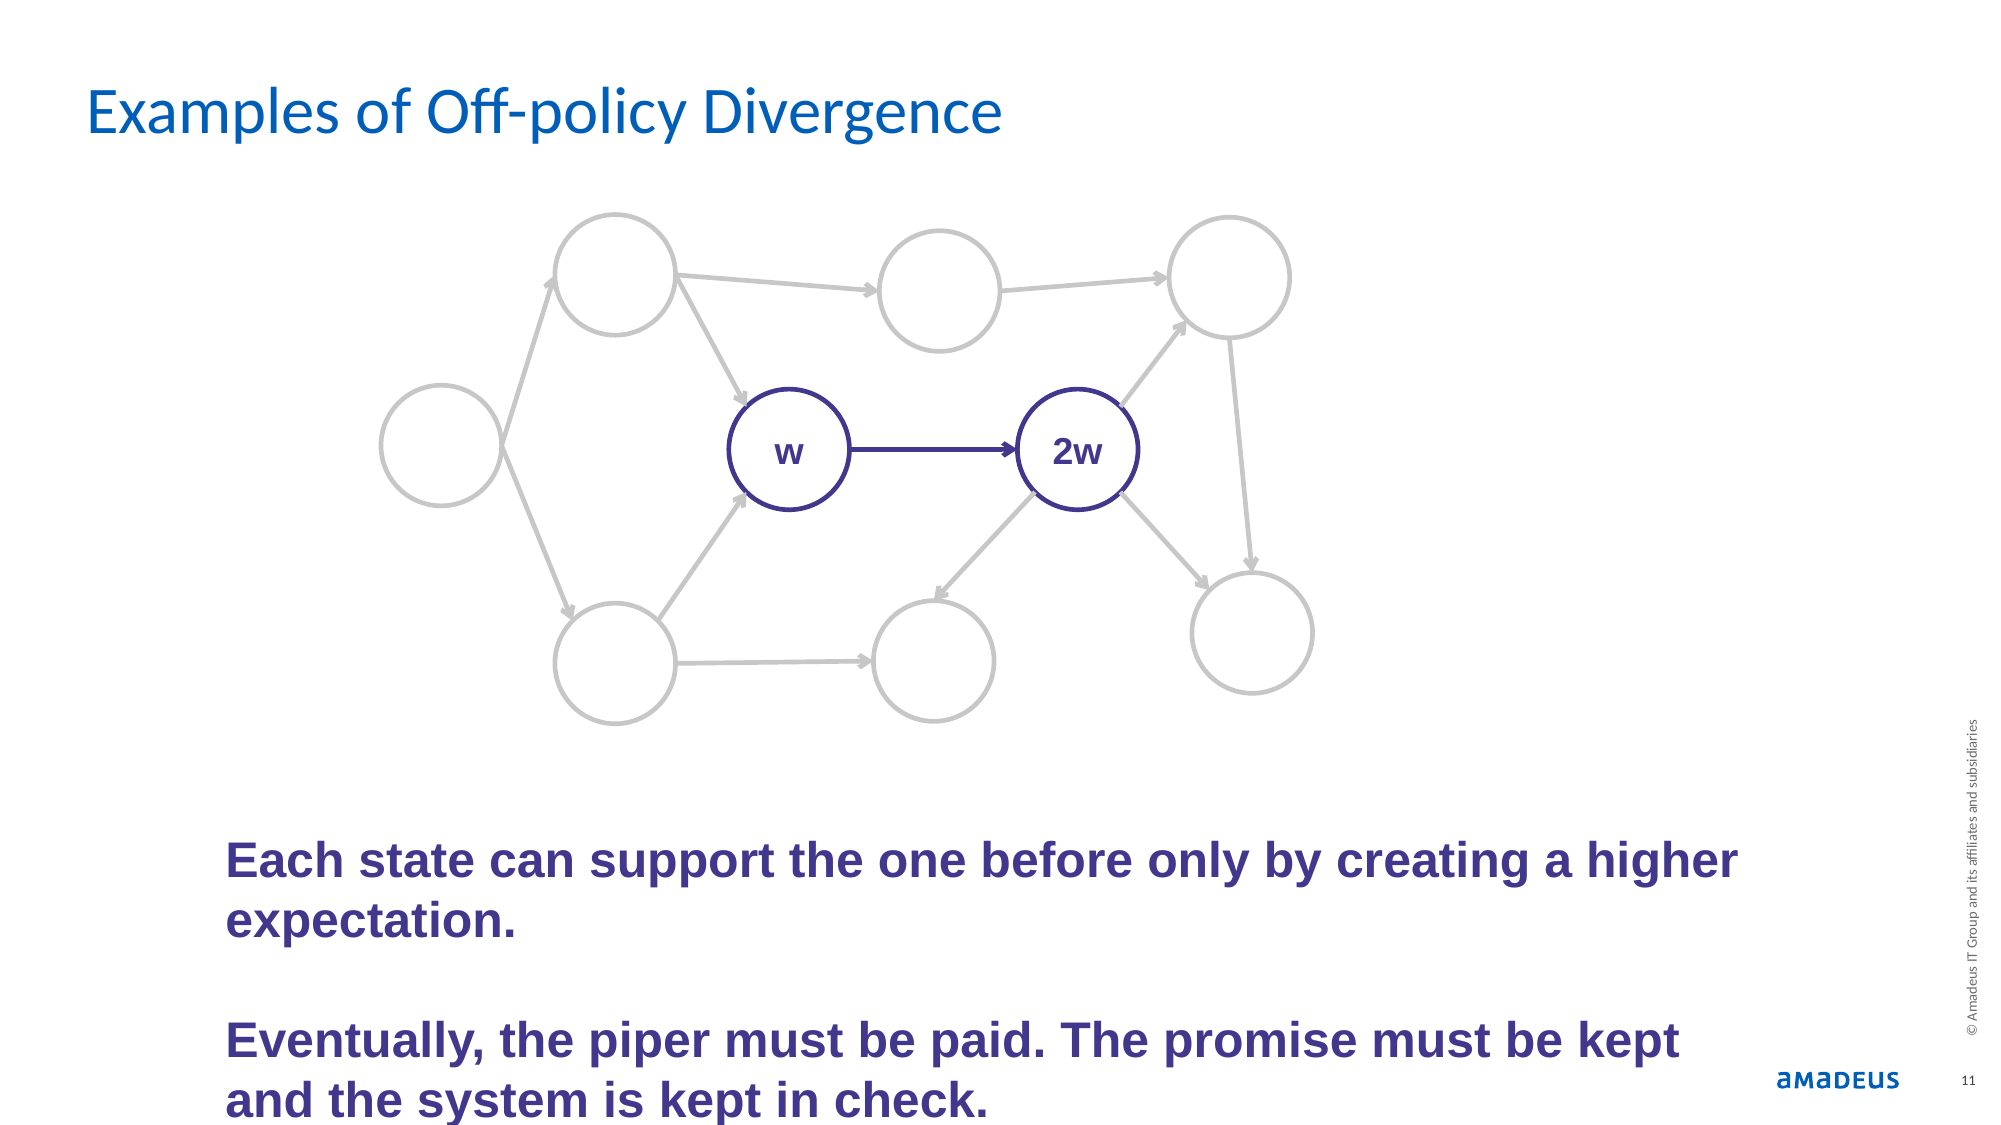

# Examples of Off-policy Divergence

2w
w

© Amadeus IT Group and its affiliates and subsidiaries
Each state can support the one before only by creating a higher expectation.

Eventually, the piper must be paid. The promise must be kept and the system is kept in check.
11